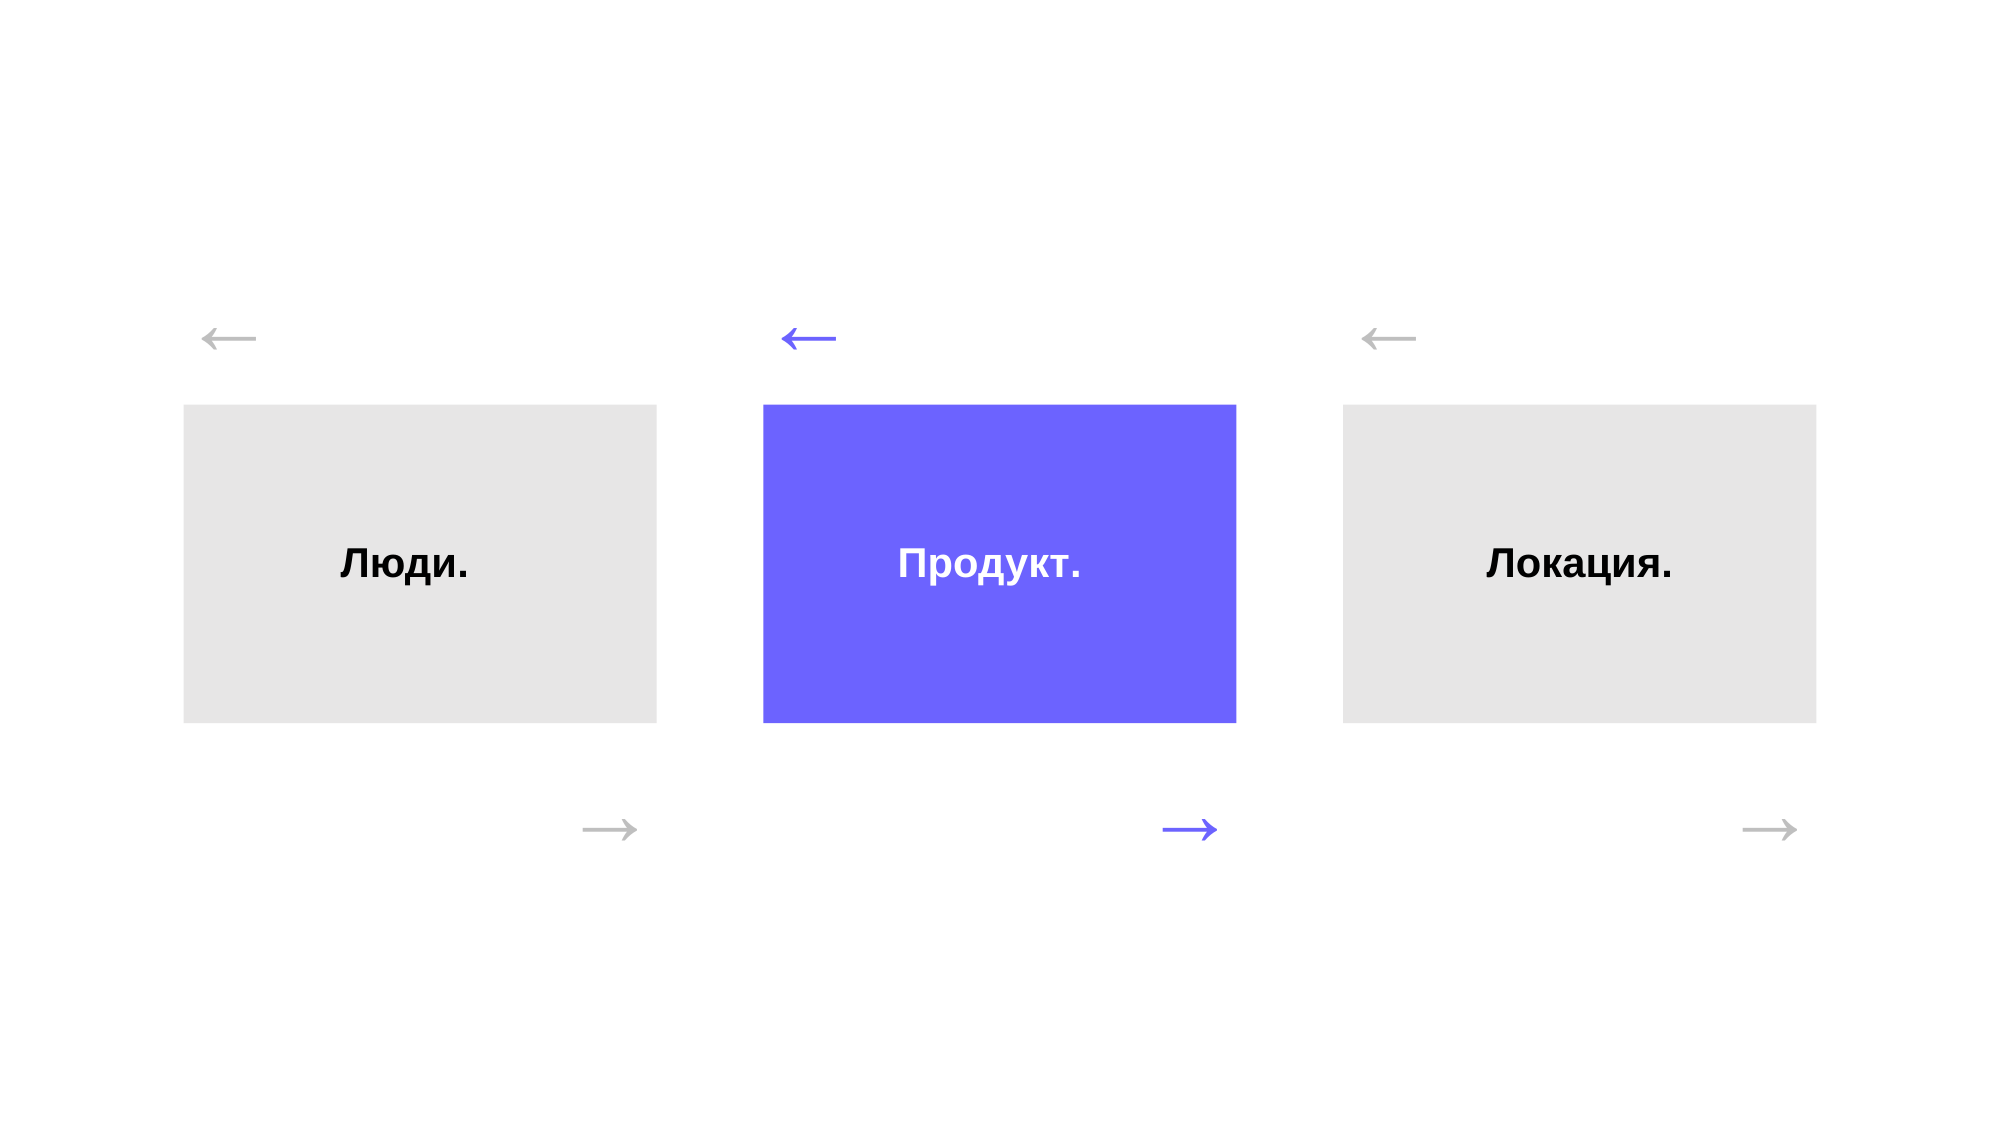

←
←
←

Люди.
Продукт.
Локация.
→
→
→